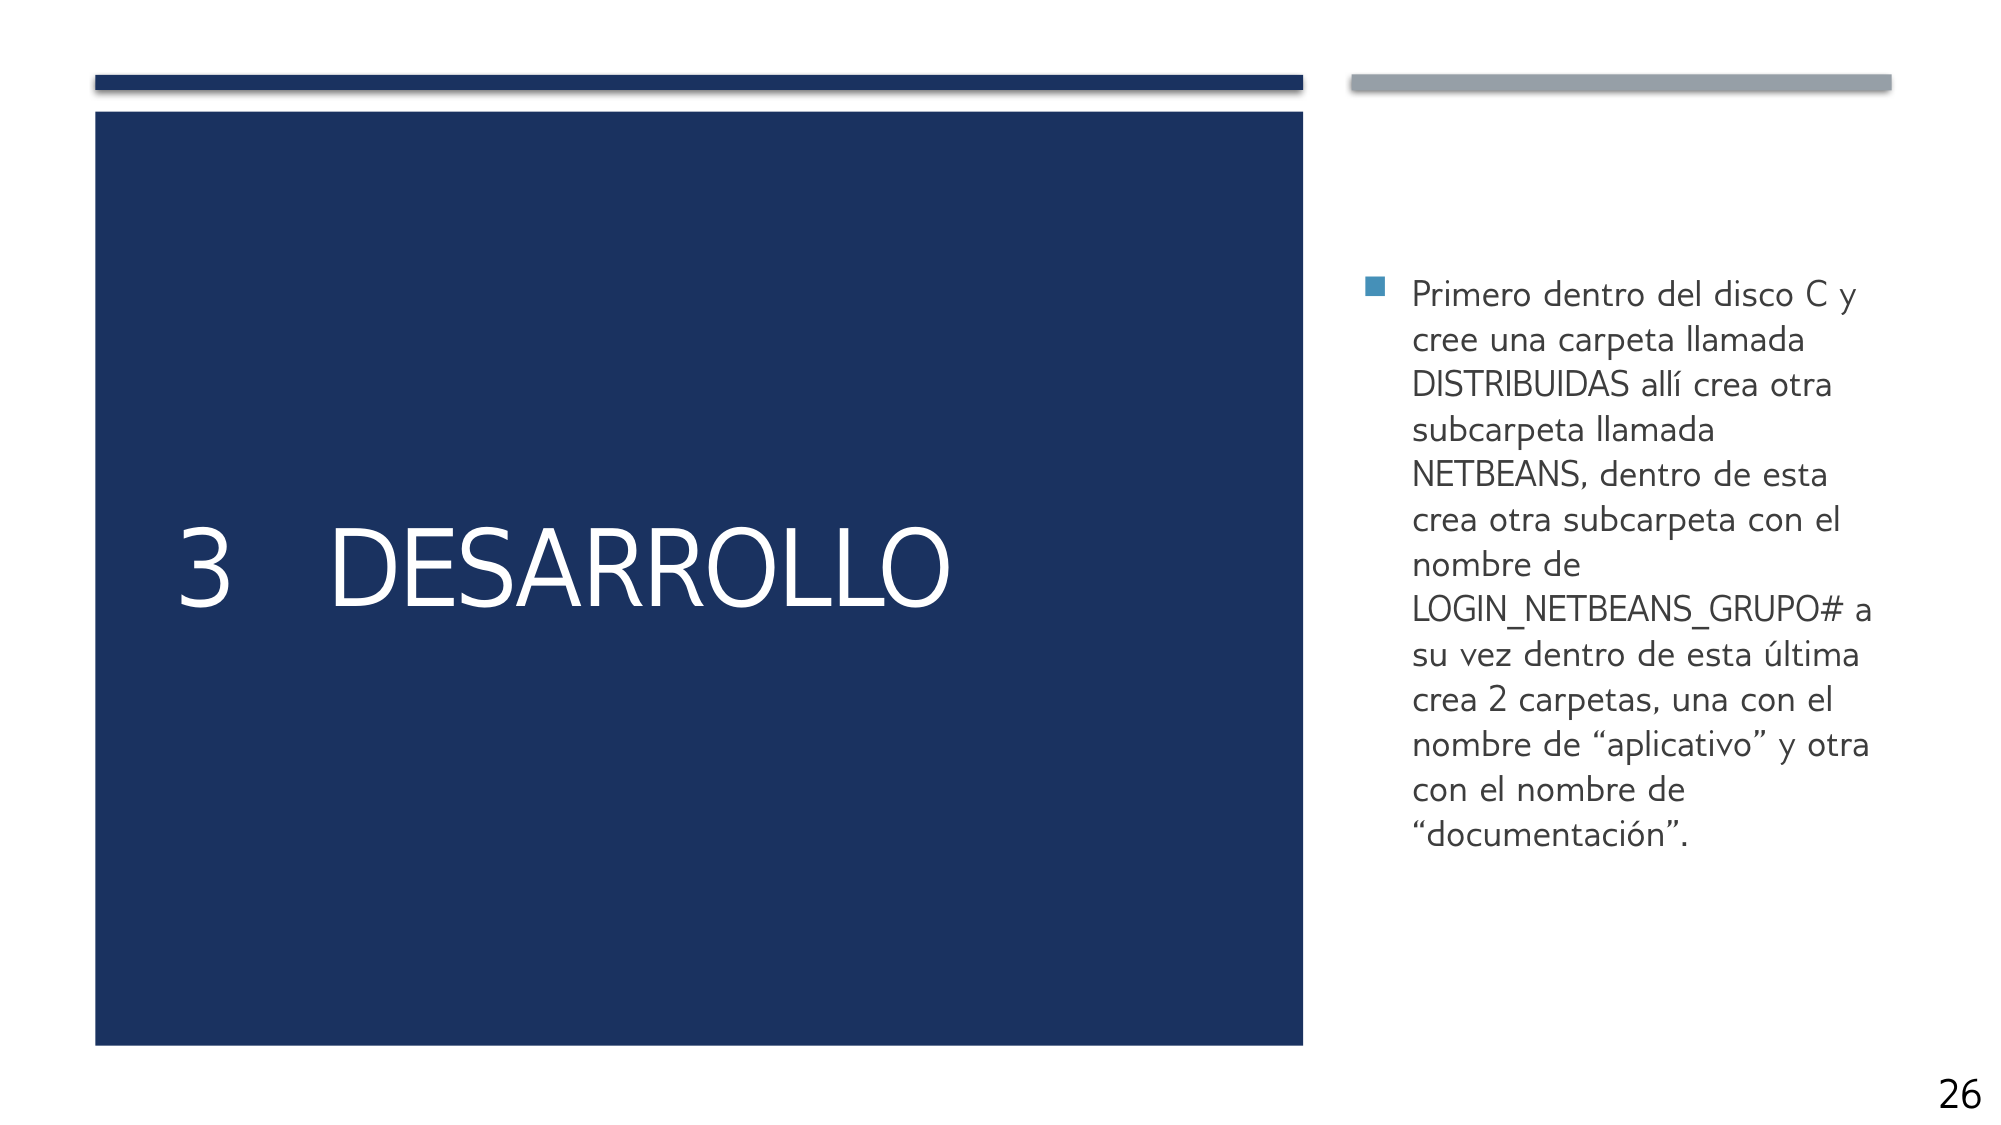

# 3	DESARROLLO
Primero dentro del disco C y cree una carpeta llamada DISTRIBUIDAS allí crea otra subcarpeta llamada NETBEANS, dentro de esta crea otra subcarpeta con el nombre de LOGIN_NETBEANS_GRUPO# a su vez dentro de esta última crea 2 carpetas, una con el nombre de “aplicativo” y otra con el nombre de “documentación”.
26